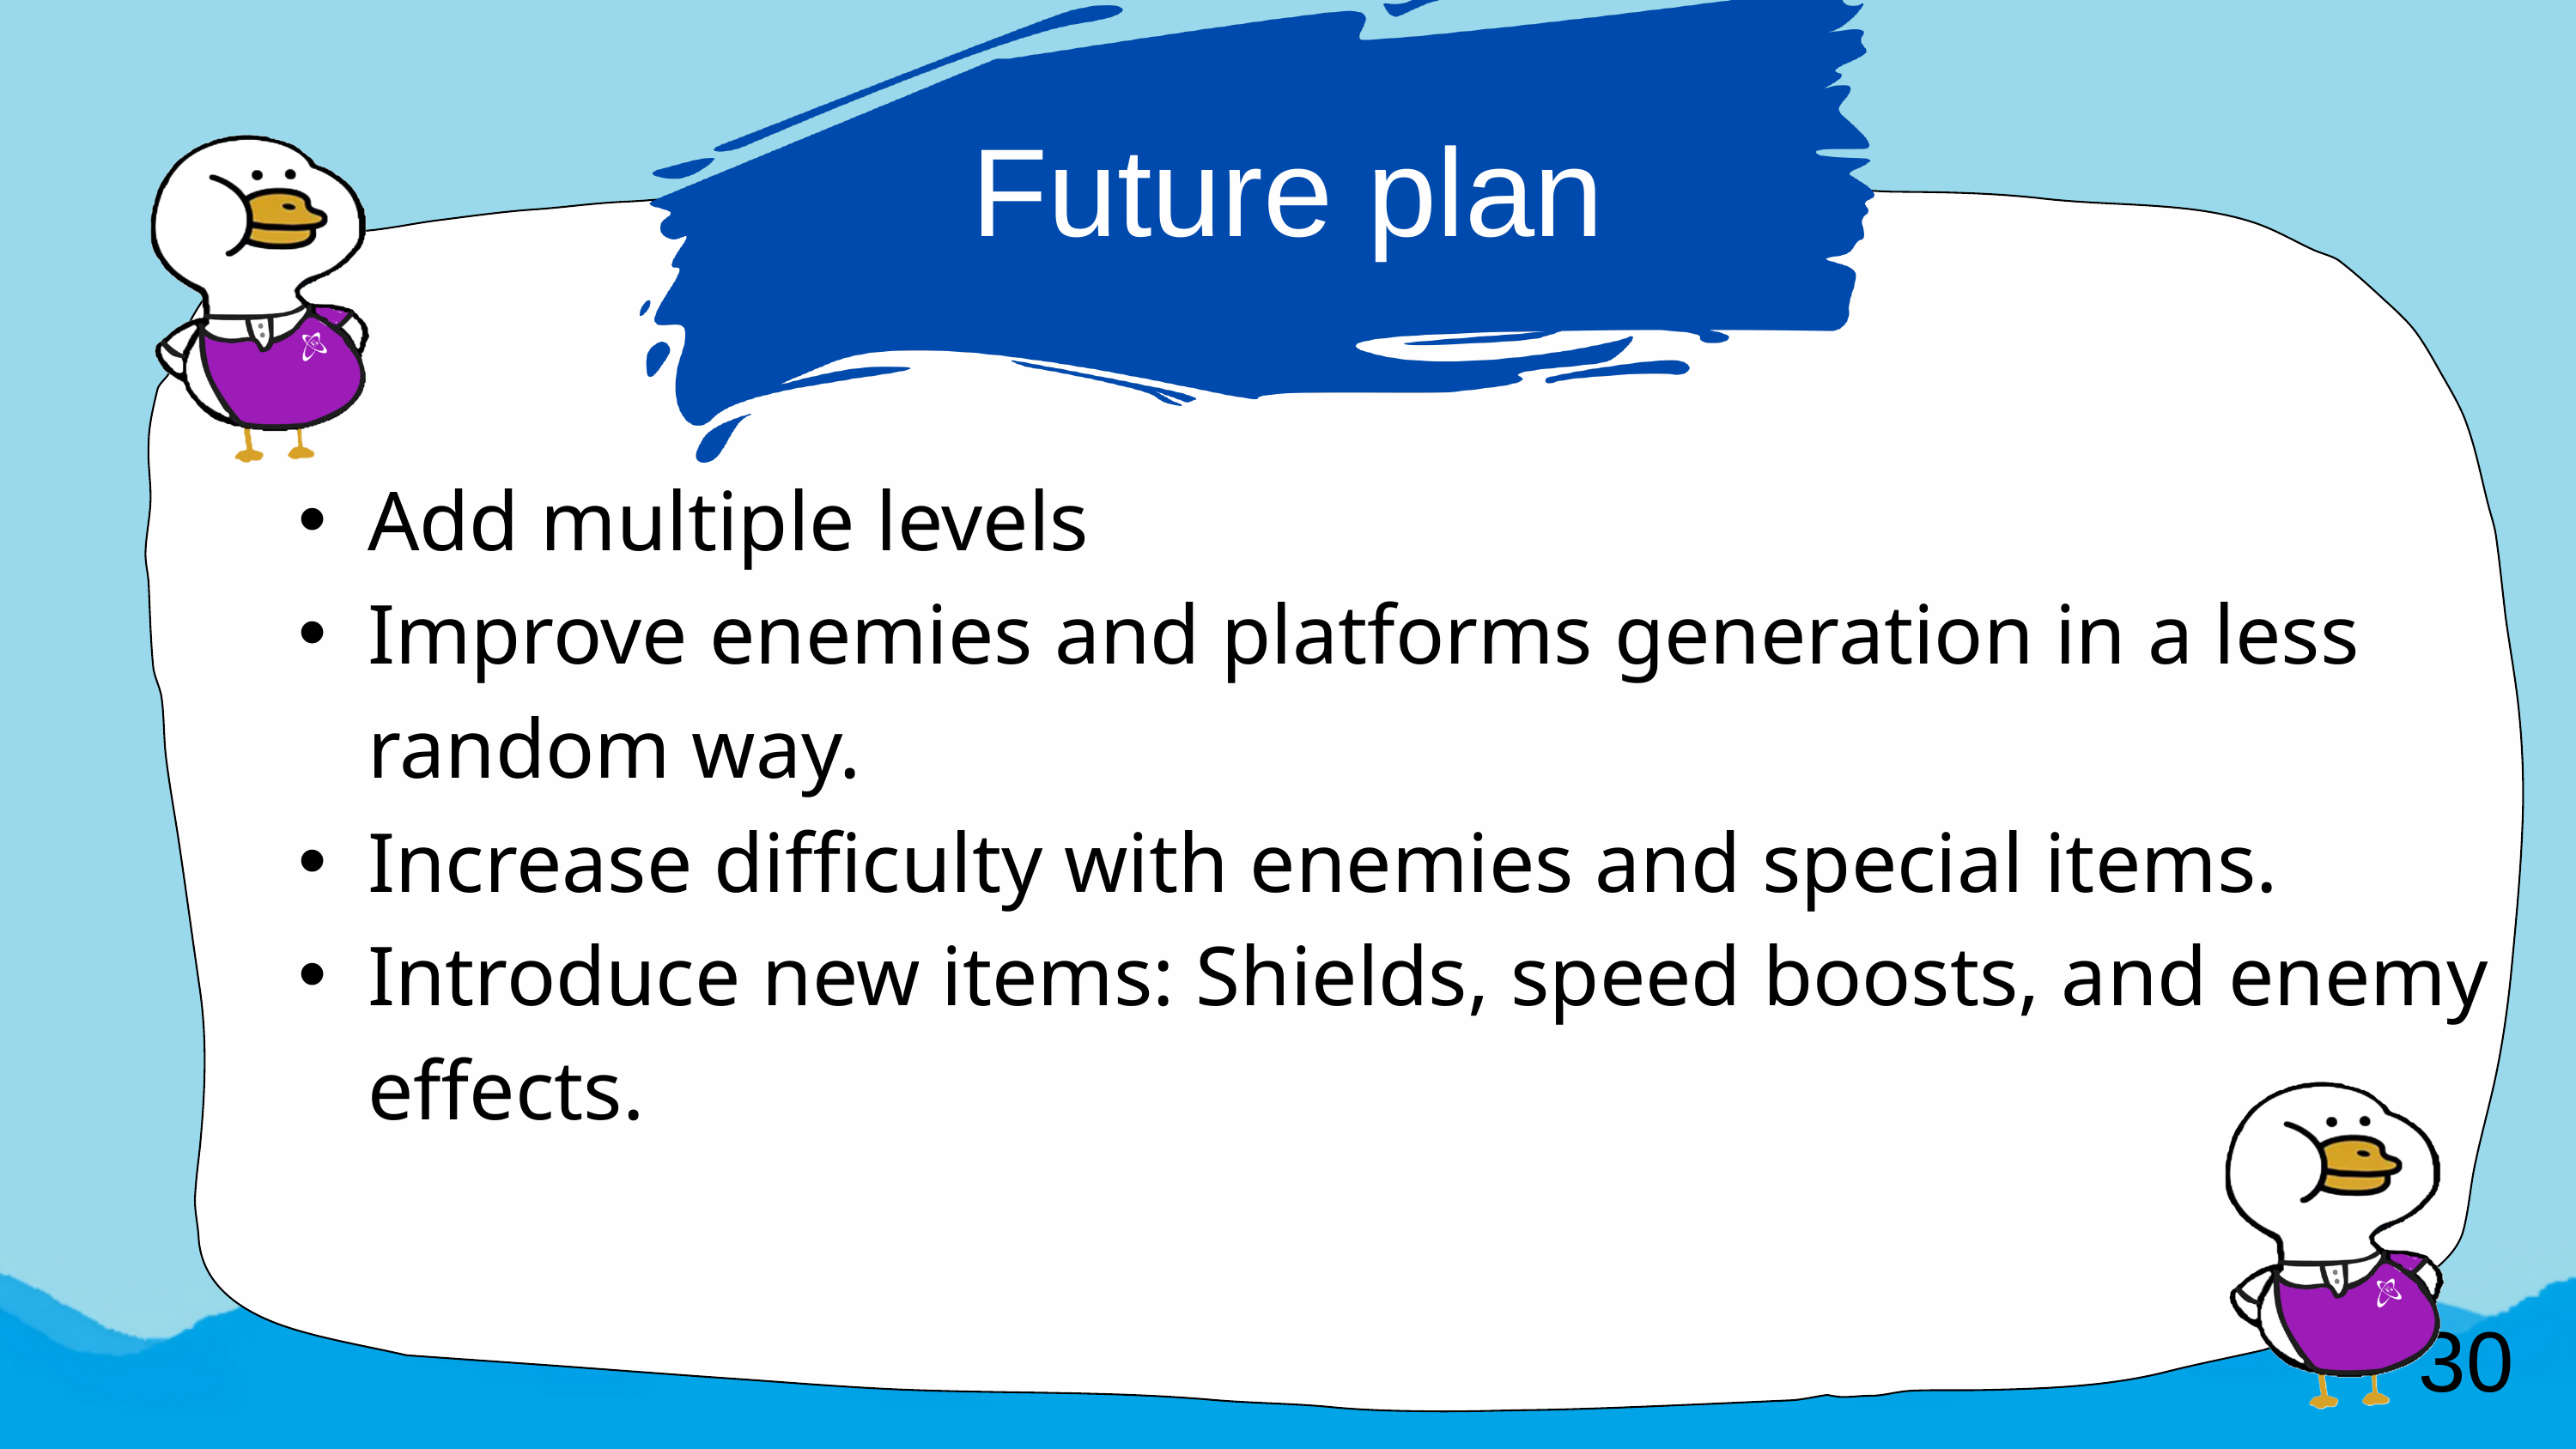

Future plan

Add multiple levels
Improve enemies and platforms generation in a less random way.
Increase difficulty with enemies and special items.
Introduce new items: Shields, speed boosts, and enemy effects.

30